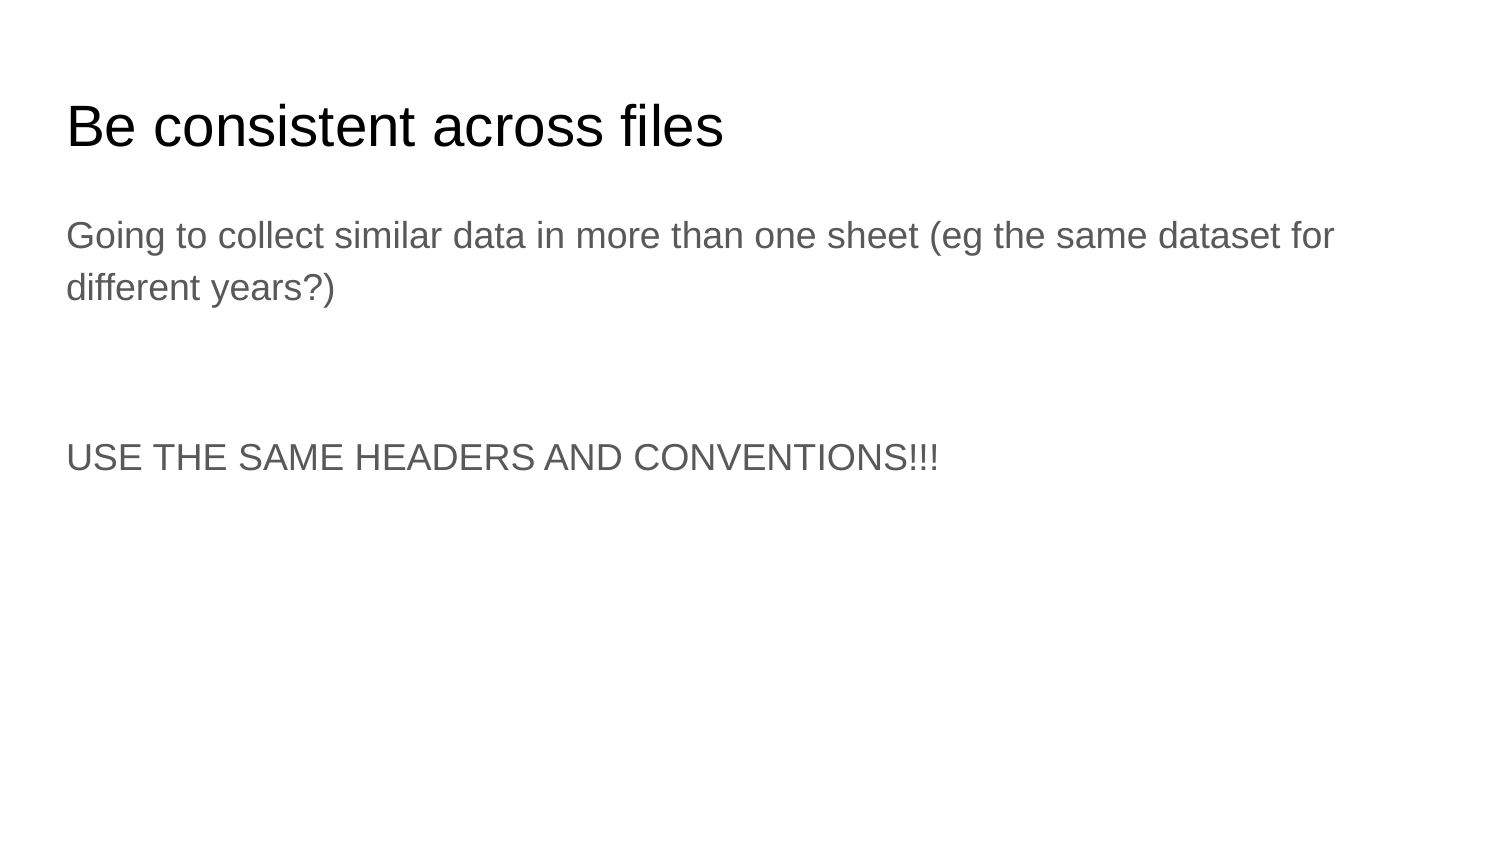

# Be consistent across files
Going to collect similar data in more than one sheet (eg the same dataset for different years?)

USE THE SAME HEADERS AND CONVENTIONS!!!